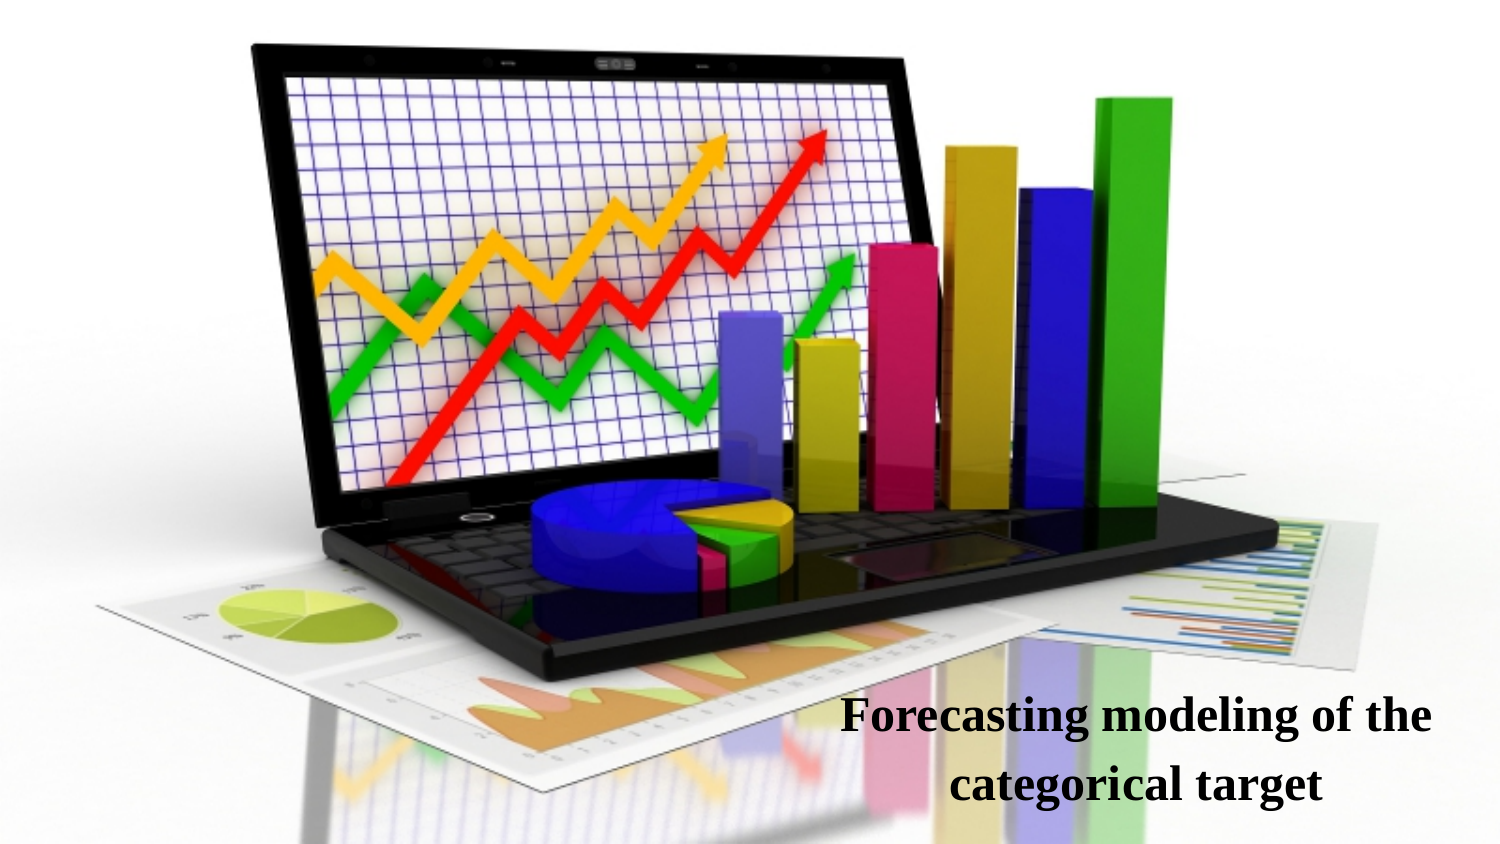

# Forecasting modeling of the categorical target